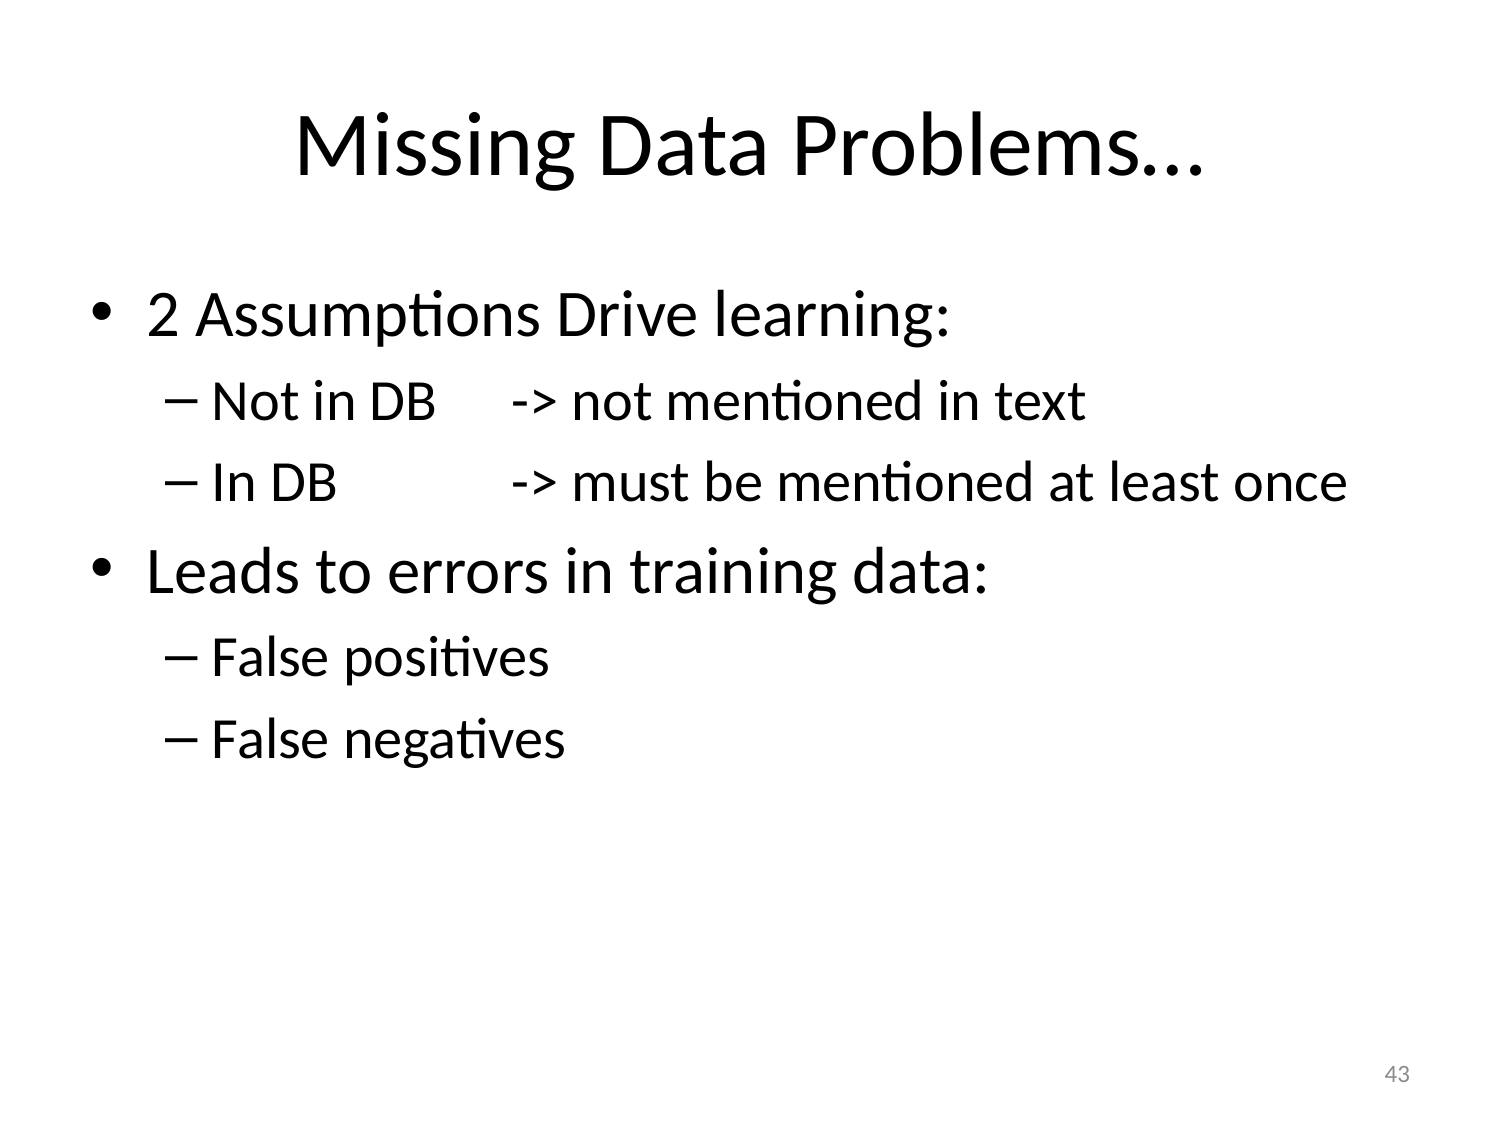

# Missing Data Problems…
2 Assumptions Drive learning:
Not in DB 	-> not mentioned in text
In DB		-> must be mentioned at least once
Leads to errors in training data:
False positives
False negatives

43